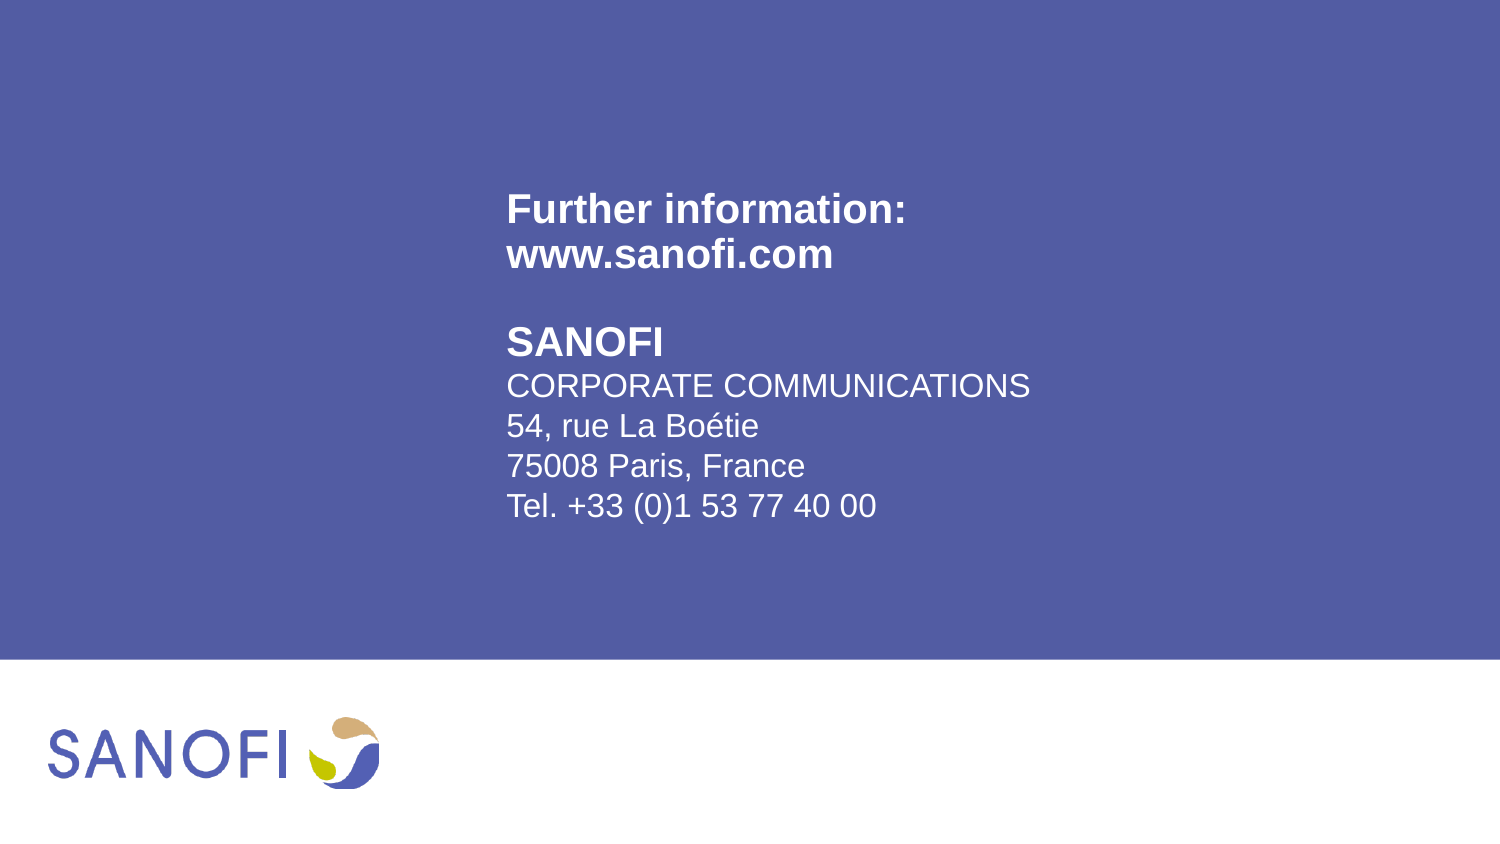

Further information:
www.sanofi.com
SANOFI
CORPORATE COMMUNICATIONS
54, rue La Boétie
75008 Paris, France
Tel. +33 (0)1 53 77 40 00